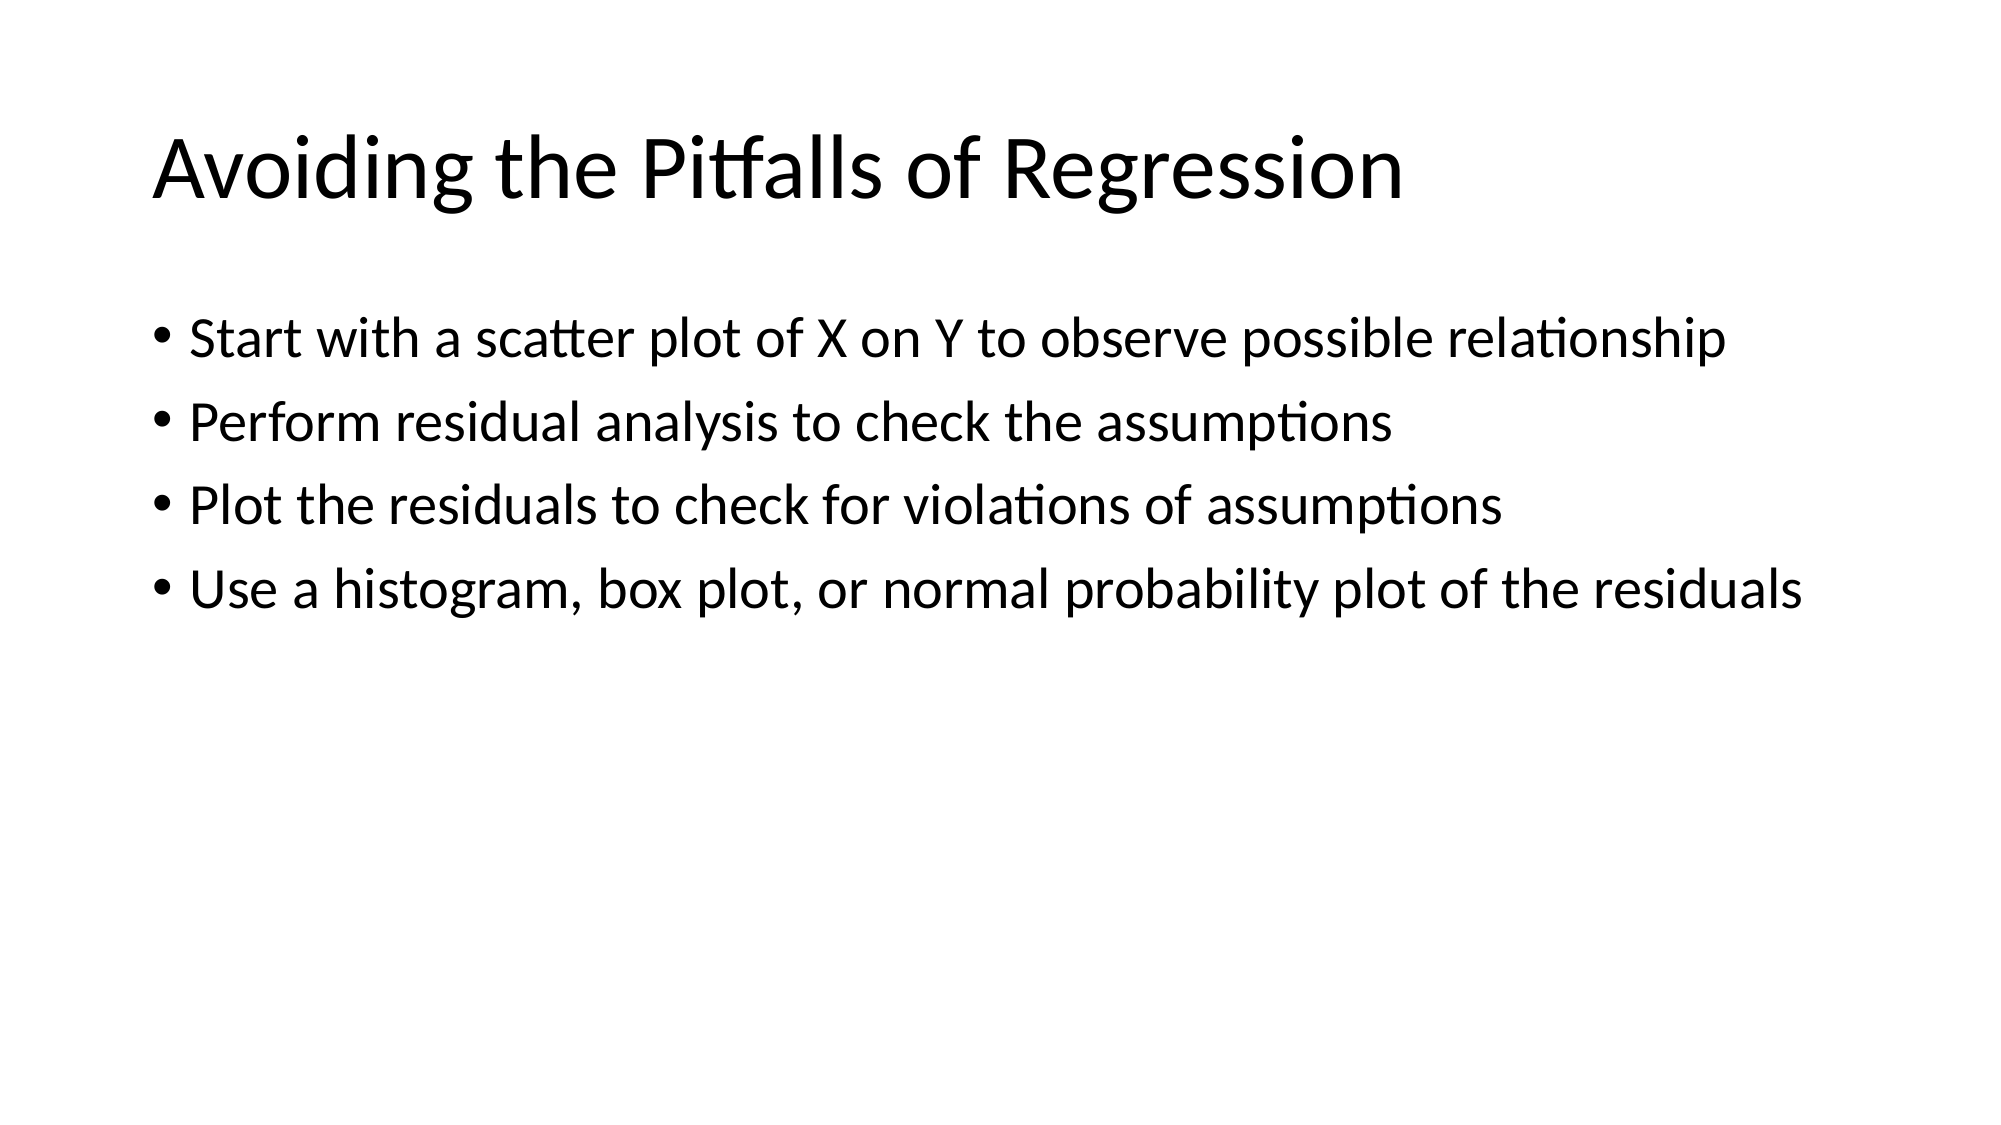

# Avoiding the Pitfalls of Regression
Start with a scatter plot of X on Y to observe possible relationship
Perform residual analysis to check the assumptions
Plot the residuals to check for violations of assumptions
Use a histogram, box plot, or normal probability plot of the residuals